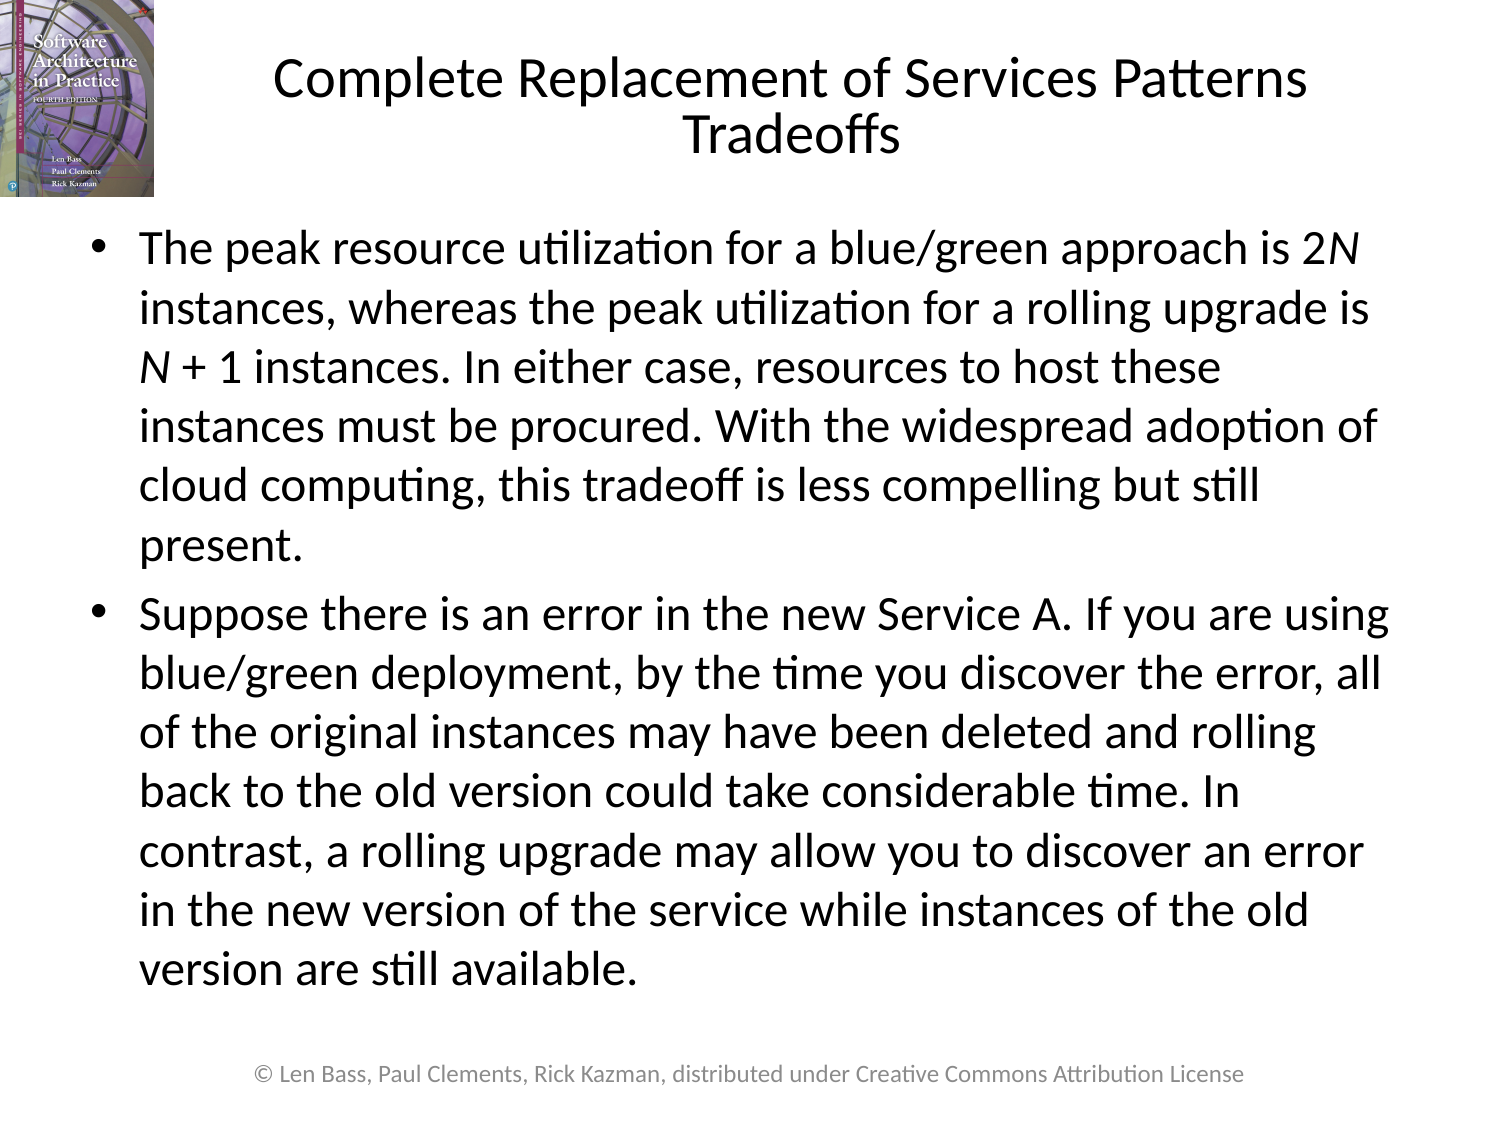

# Complete Replacement of Services Patterns Tradeoffs
The peak resource utilization for a blue/green approach is 2N instances, whereas the peak utilization for a rolling upgrade is N + 1 instances. In either case, resources to host these instances must be procured. With the widespread adoption of cloud computing, this tradeoff is less compelling but still present.
Suppose there is an error in the new Service A. If you are using blue/green deployment, by the time you discover the error, all of the original instances may have been deleted and rolling back to the old version could take considerable time. In contrast, a rolling upgrade may allow you to discover an error in the new version of the service while instances of the old version are still available.
© Len Bass, Paul Clements, Rick Kazman, distributed under Creative Commons Attribution License